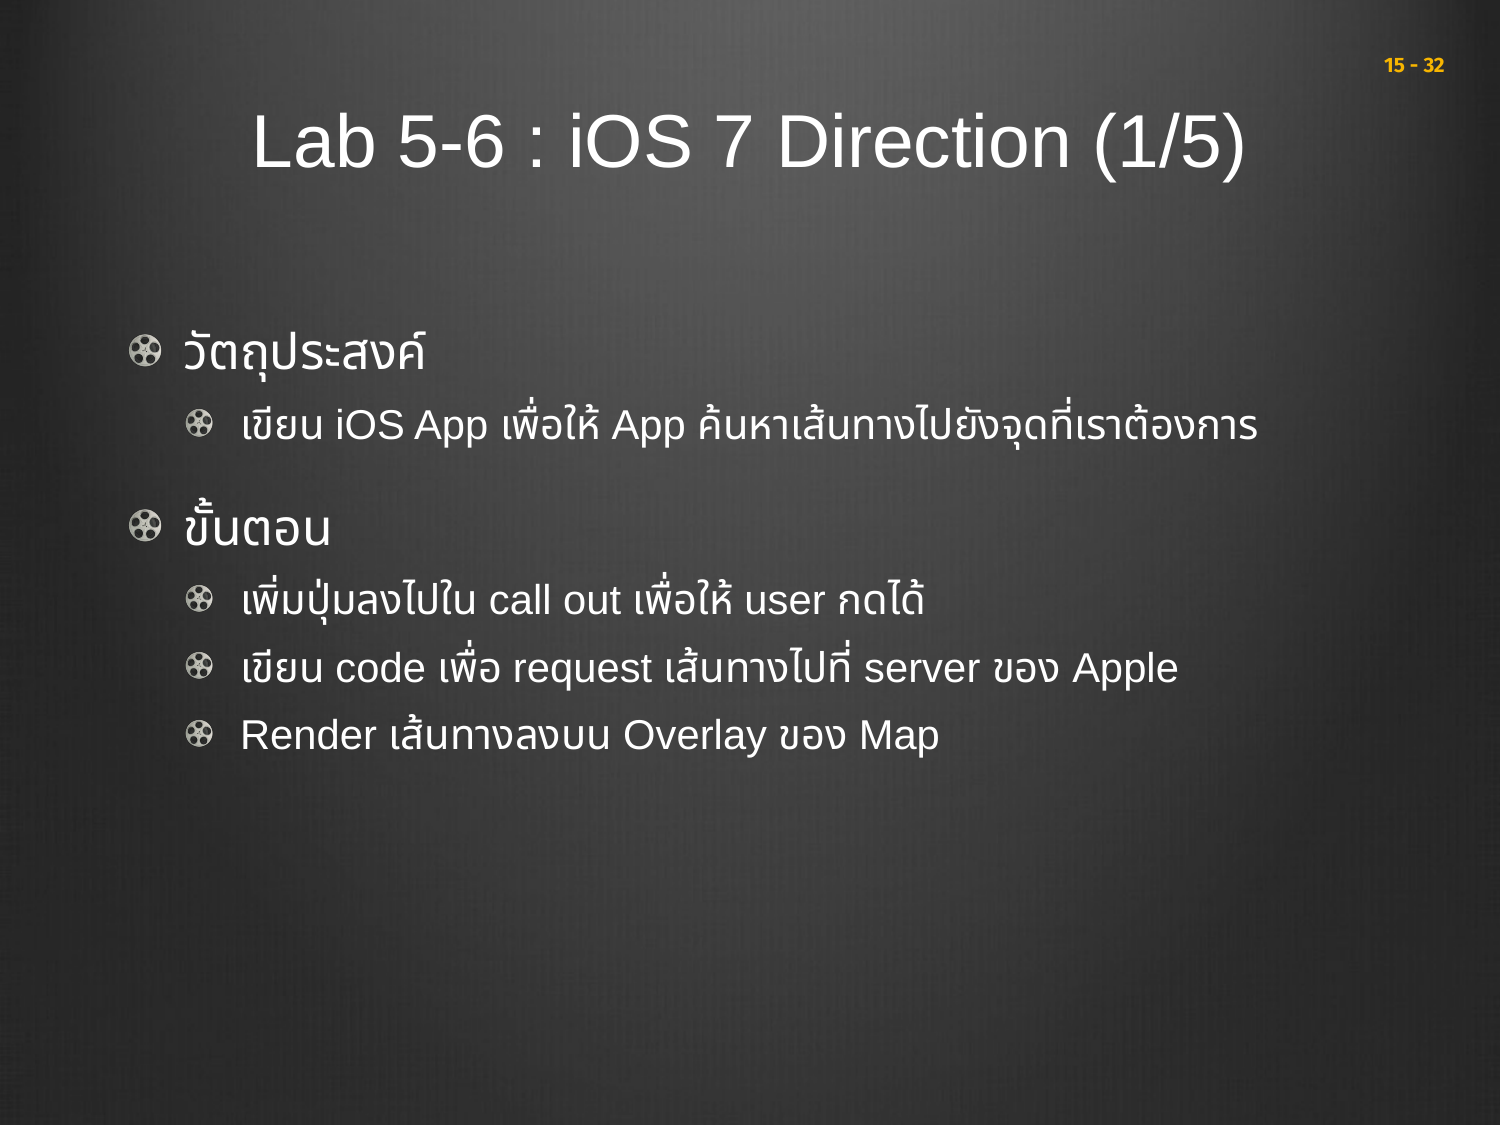

# Lab 5-6 : iOS 7 Direction (1/5)
 15 - 32
วัตถุประสงค์
เขียน iOS App เพื่อให้ App ค้นหาเส้นทางไปยังจุดที่เราต้องการ
ขั้นตอน
เพิ่มปุ่มลงไปใน call out เพื่อให้ user กดได้
เขียน code เพื่อ request เส้นทางไปที่ server ของ Apple
Render เส้นทางลงบน Overlay ของ Map